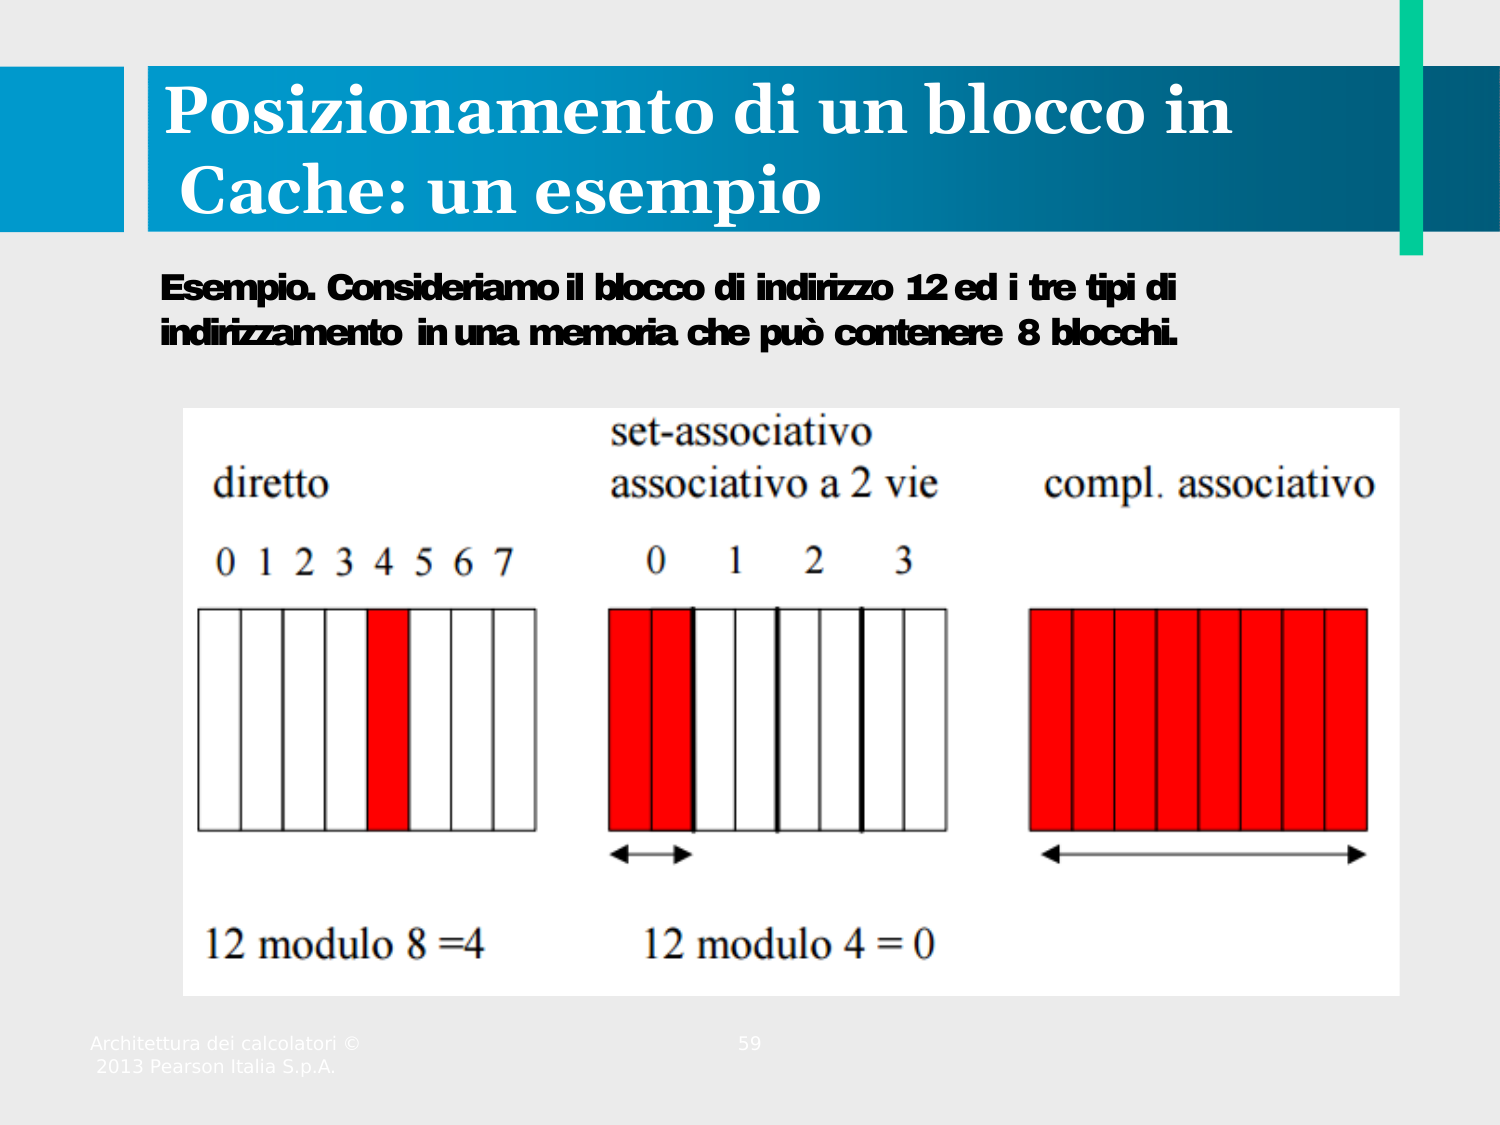

# Posizionamento di un blocco in  Cache: un esempio

Esempio. Consideriamo il blocco di indirizzo 12 ed i tre tipi di indirizzamento  in una memoria che può contenere 8 blocchi.

Architettura dei calcolatori ©  2013 Pearson Italia S.p.A.
59